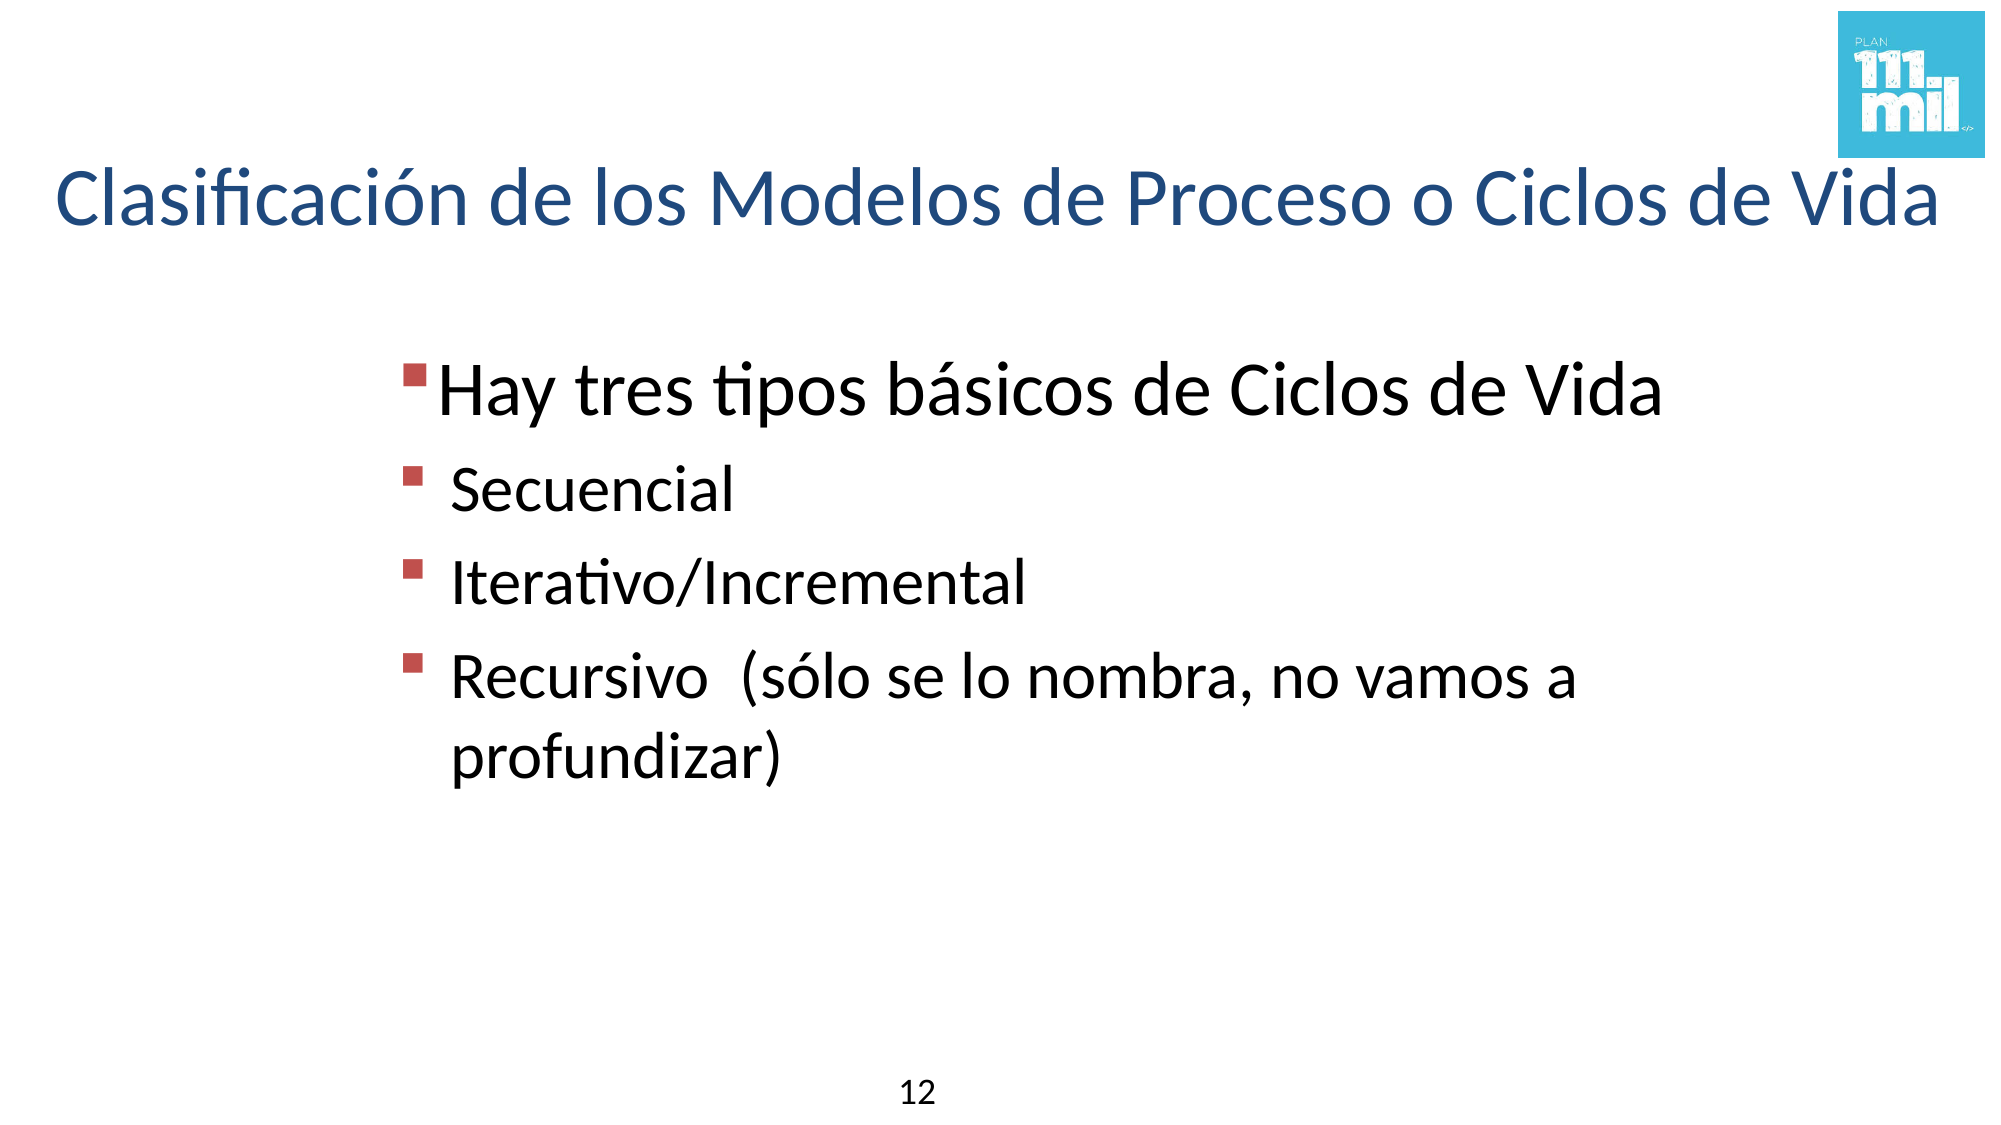

# Clasificación de los Modelos de Proceso o Ciclos de Vida
Hay tres tipos básicos de Ciclos de Vida
Secuencial
Iterativo/Incremental
Recursivo  (sólo se lo nombra, no vamos a profundizar)